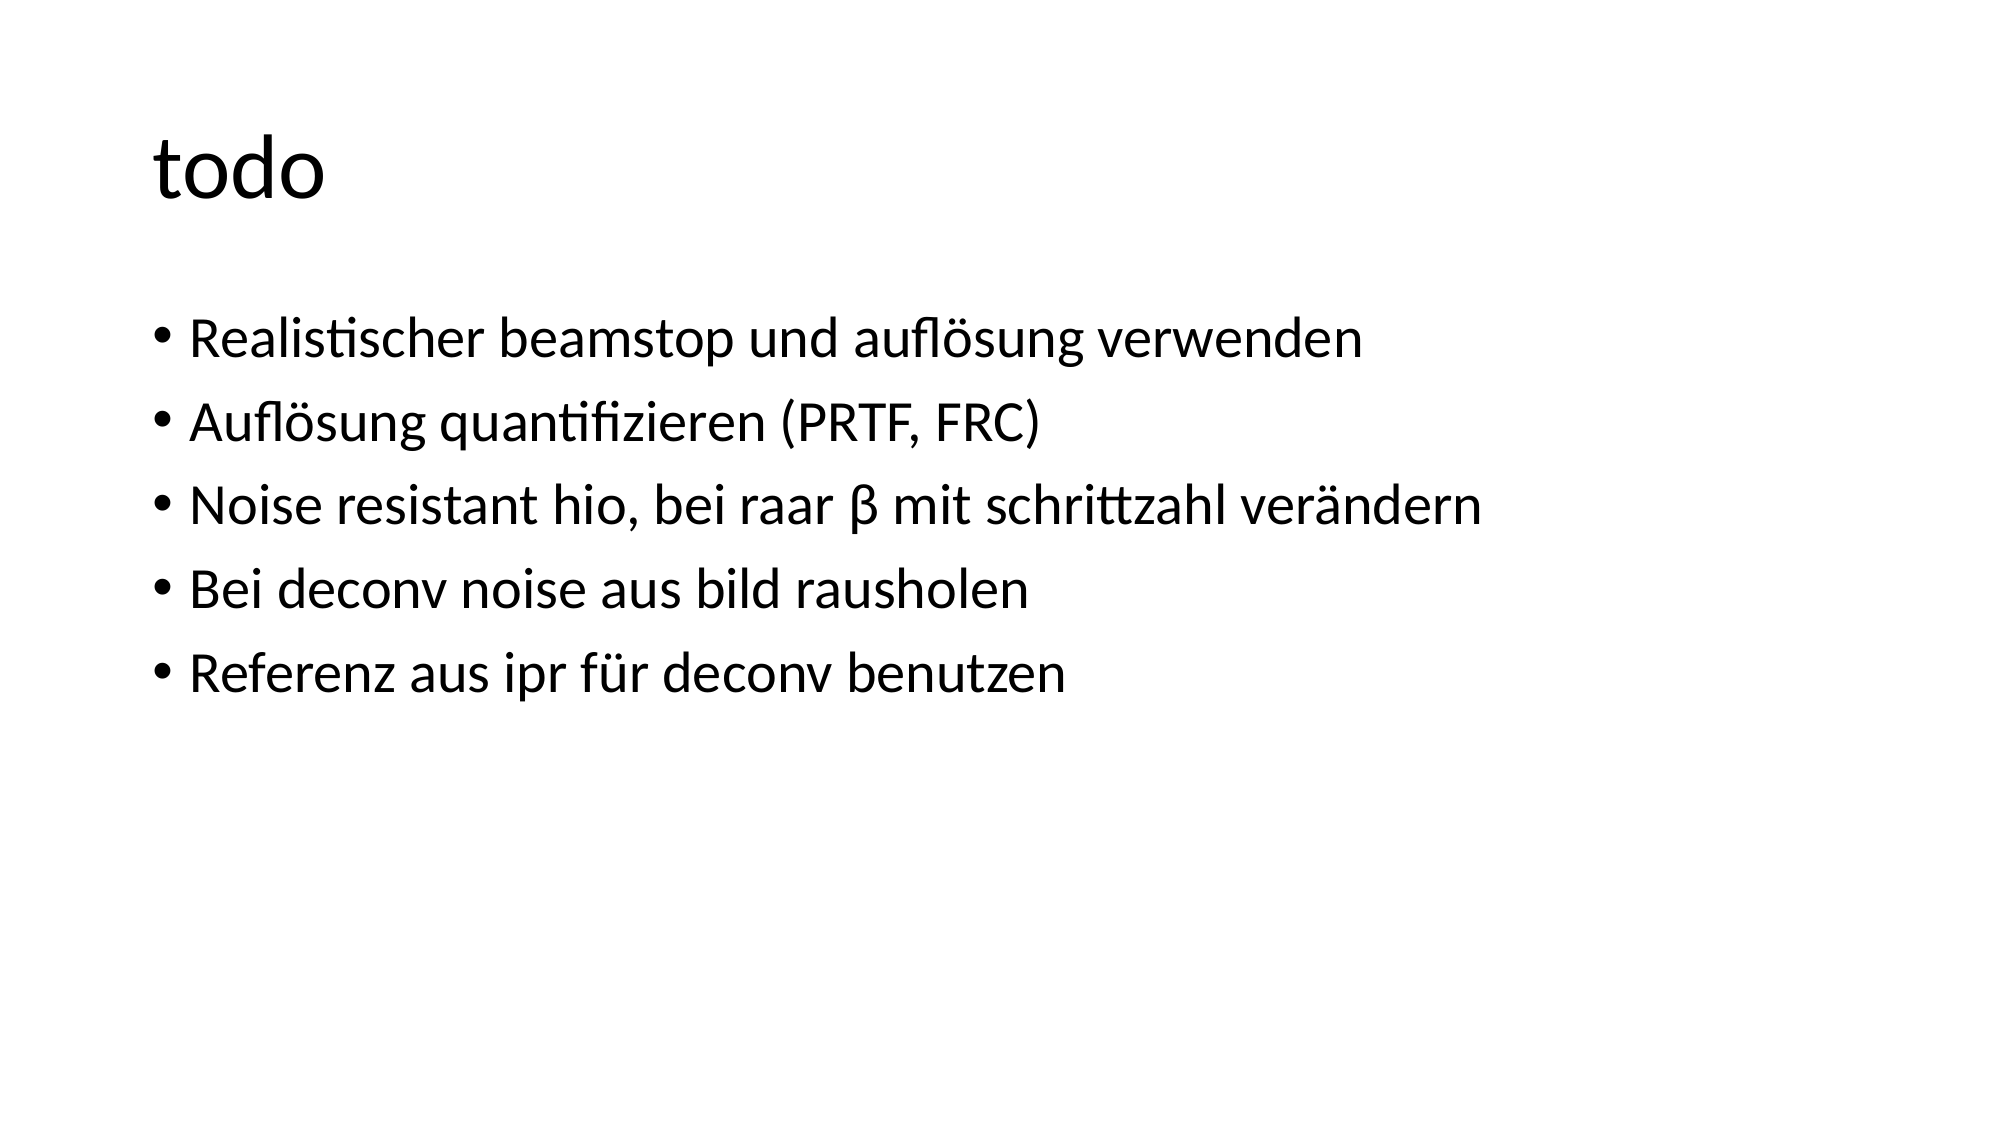

# todo
Realistischer beamstop und auflösung verwenden
Auflösung quantifizieren (PRTF, FRC)
Noise resistant hio, bei raar β mit schrittzahl verändern
Bei deconv noise aus bild rausholen
Referenz aus ipr für deconv benutzen